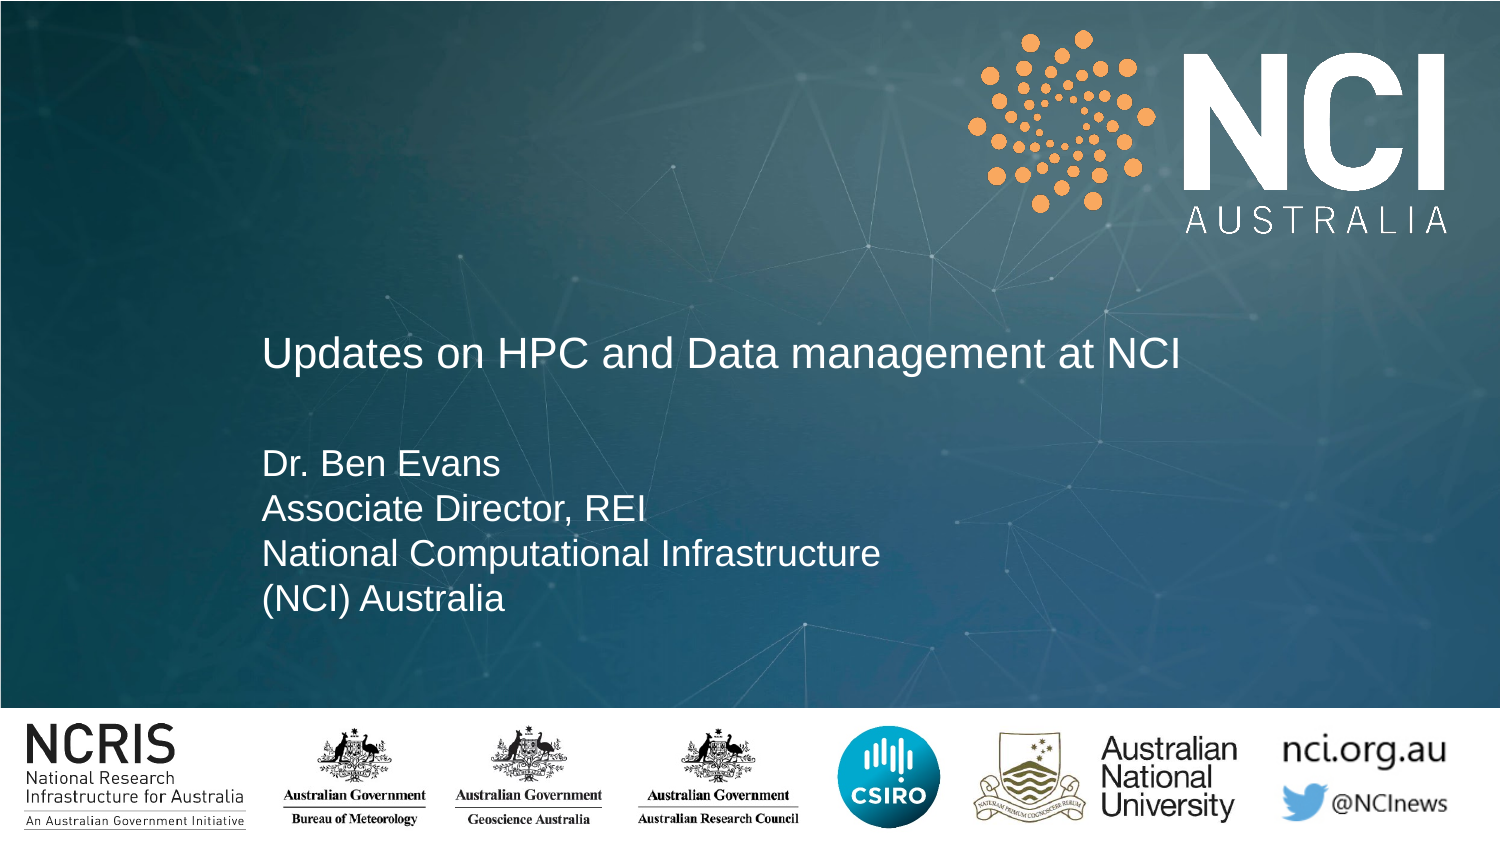

Updates on HPC and Data management at NCI
Dr. Ben Evans
Associate Director, REI
National Computational Infrastructure (NCI) Australia